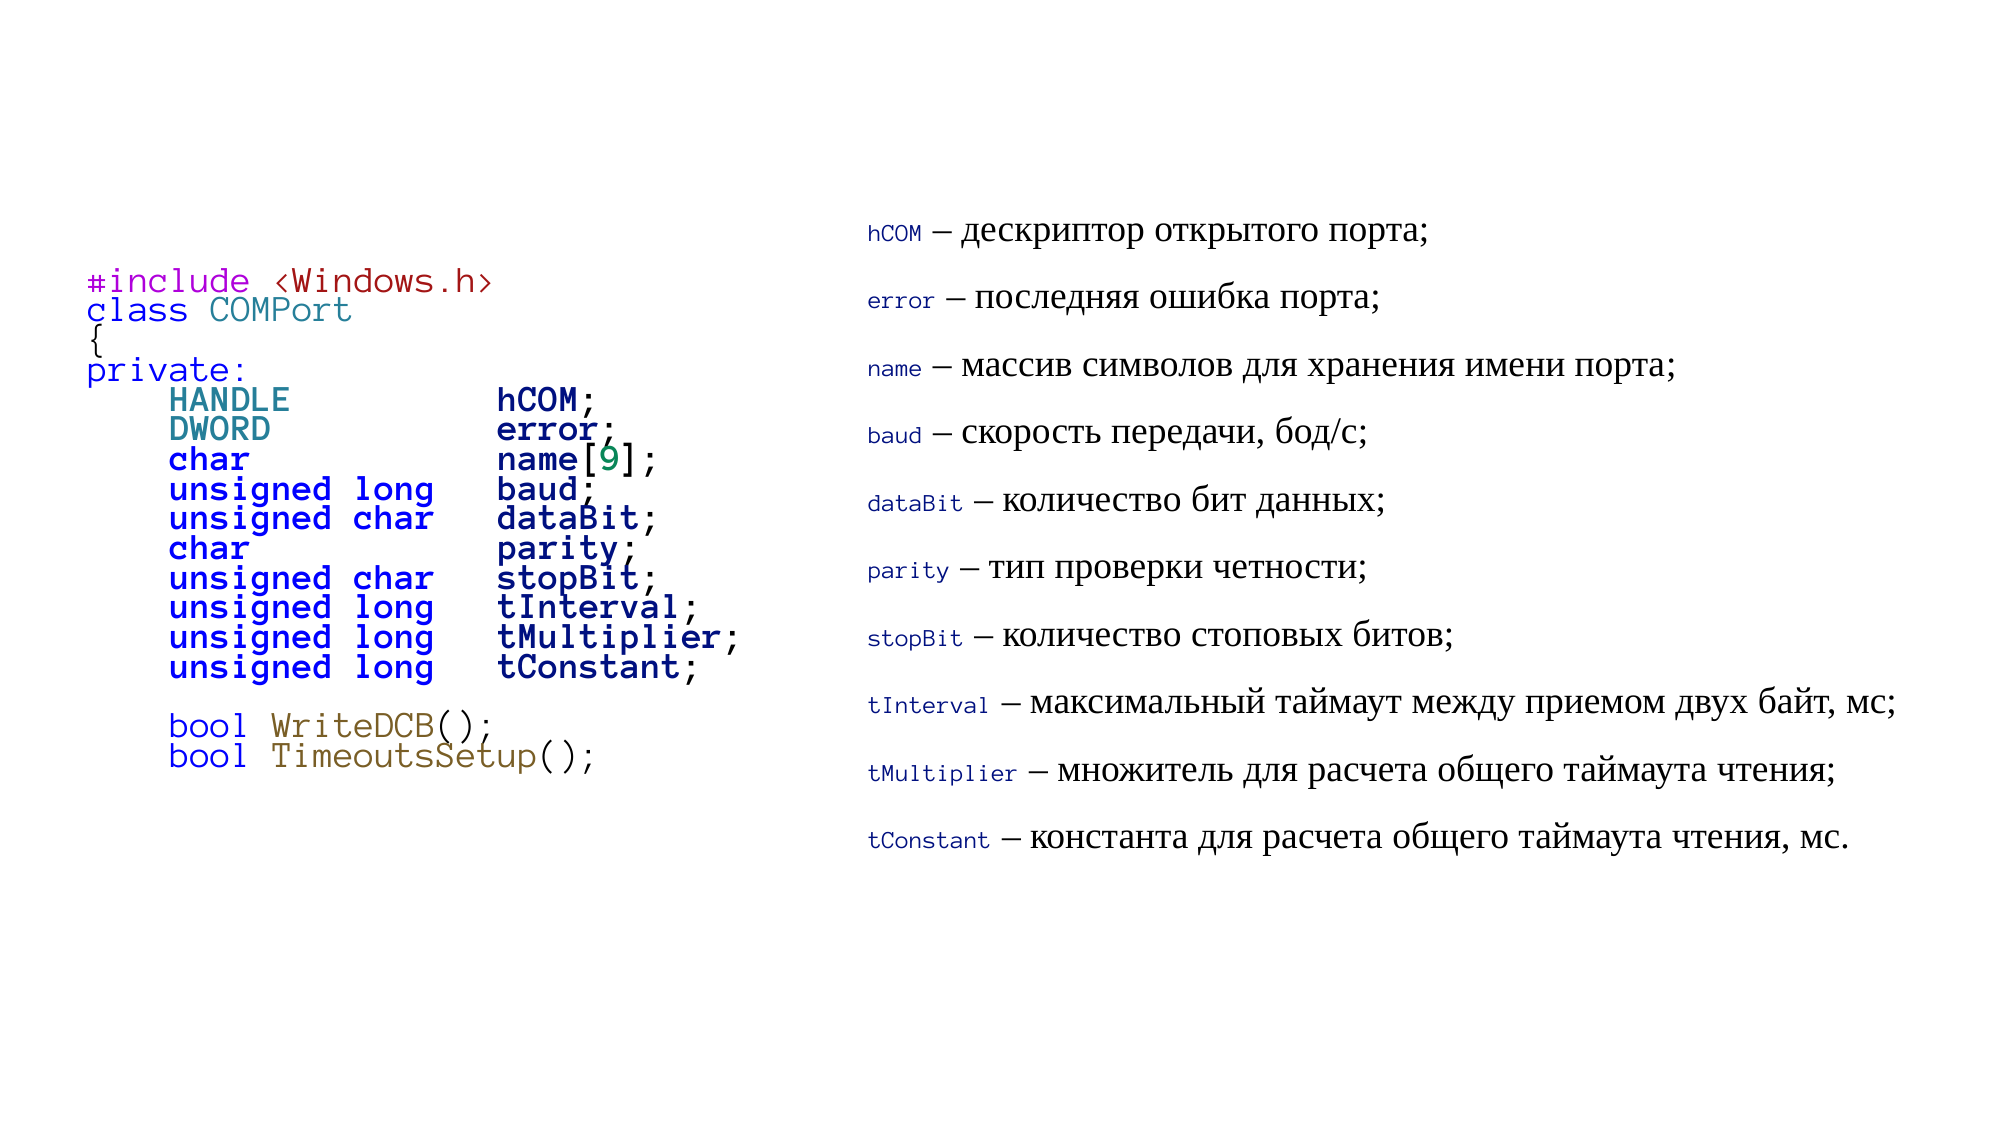

hCOM – дескриптор открытого порта;
error – последняя ошибка порта;
name – массив символов для хранения имени порта;
baud – скорость передачи, бод/с;
dataBit – количество бит данных;
parity – тип проверки четности;
stopBit – количество стоповых битов;
tInterval – максимальный таймаут между приемом двух байт, мс;
tMultiplier – множитель для расчета общего таймаута чтения;
tConstant – константа для расчета общего таймаута чтения, мс.
#include <Windows.h>
class COMPort
{
private:
    HANDLE          hCOM;
    DWORD           error;
    char            name[9];
    unsigned long   baud;
    unsigned char   dataBit;
    char            parity;
    unsigned char   stopBit;
    unsigned long   tInterval;
    unsigned long   tMultiplier;
    unsigned long   tConstant;

    bool WriteDCB();
    bool TimeoutsSetup();